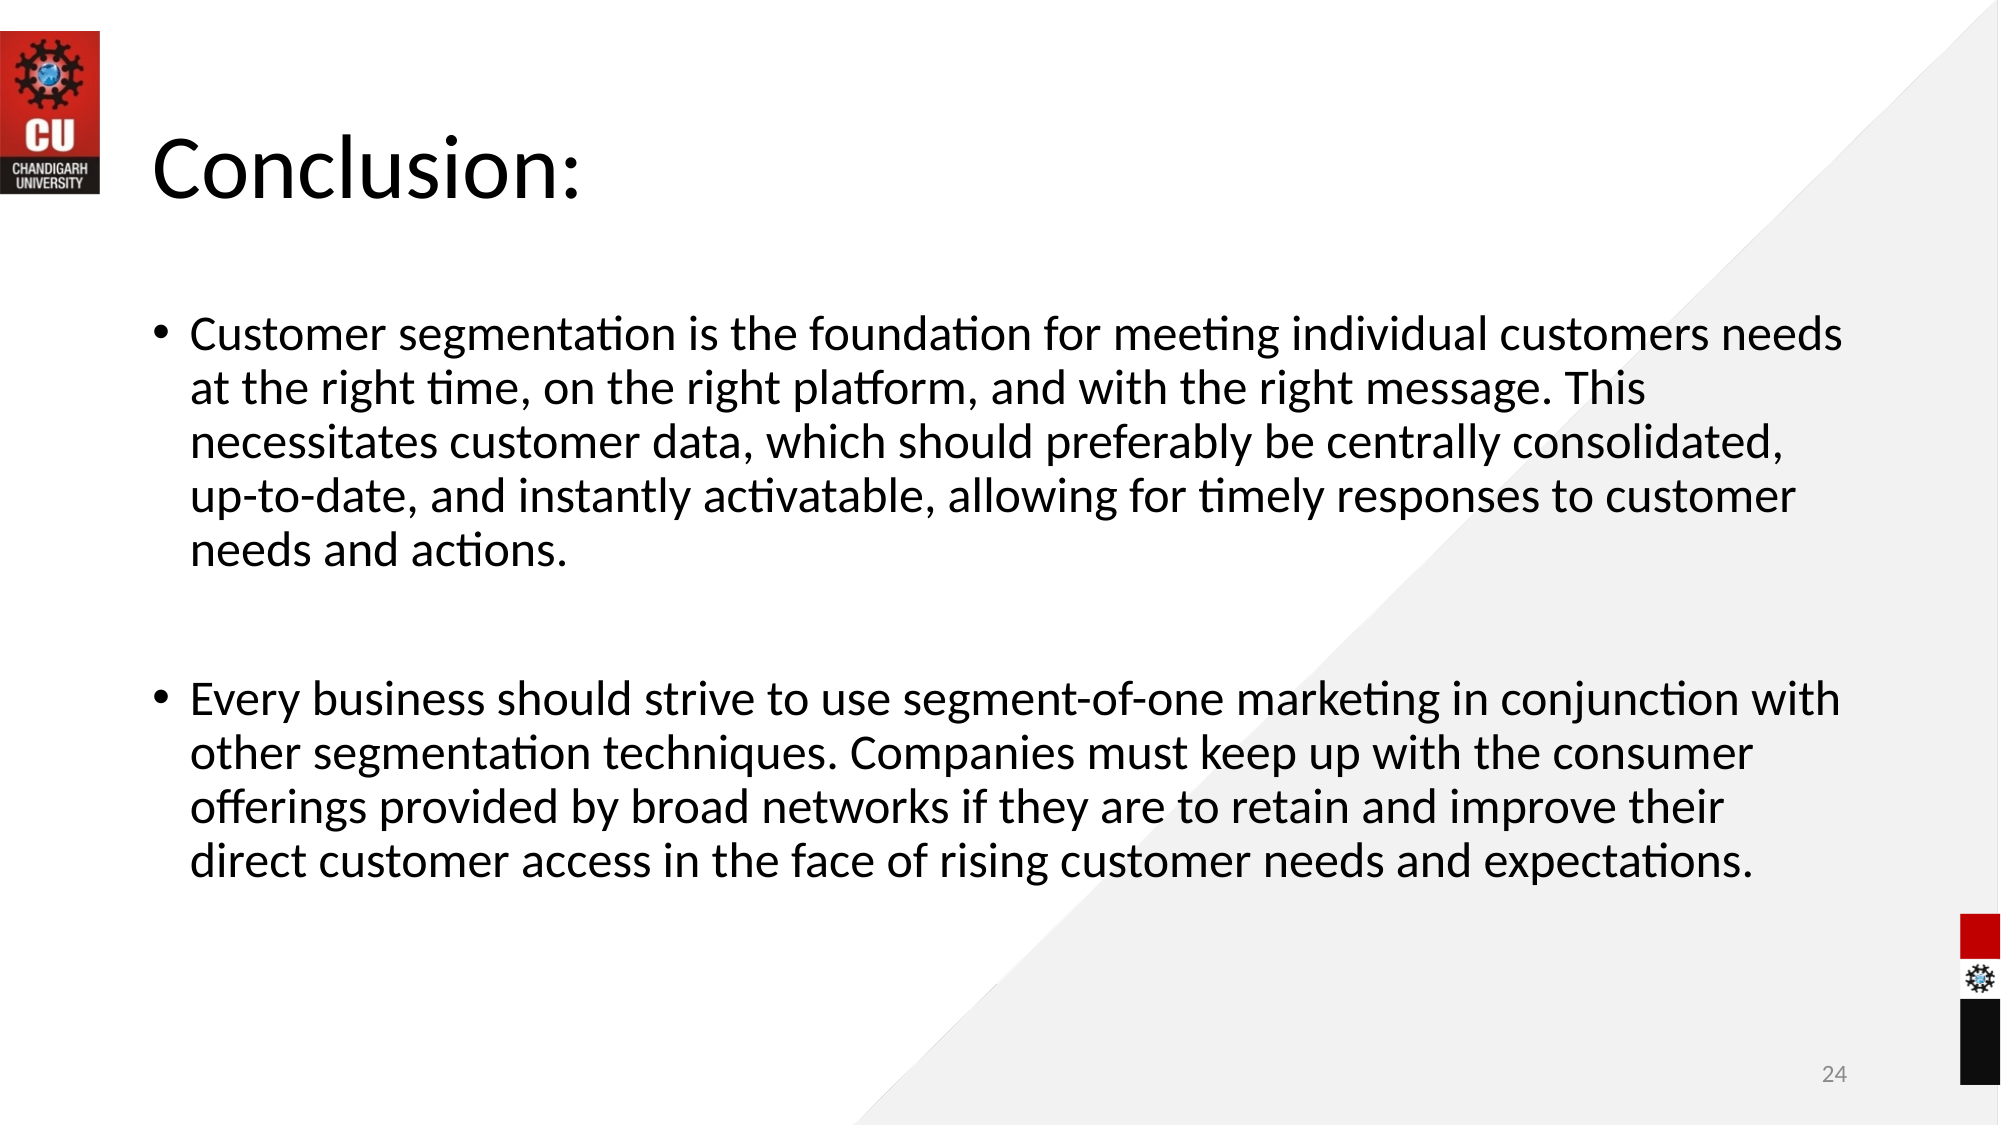

# Conclusion:
Customer segmentation is the foundation for meeting individual customers needs at the right time, on the right platform, and with the right message. This necessitates customer data, which should preferably be centrally consolidated, up-to-date, and instantly activatable, allowing for timely responses to customer needs and actions.

Every business should strive to use segment-of-one marketing in conjunction with other segmentation techniques. Companies must keep up with the consumer offerings provided by broad networks if they are to retain and improve their direct customer access in the face of rising customer needs and expectations.
24